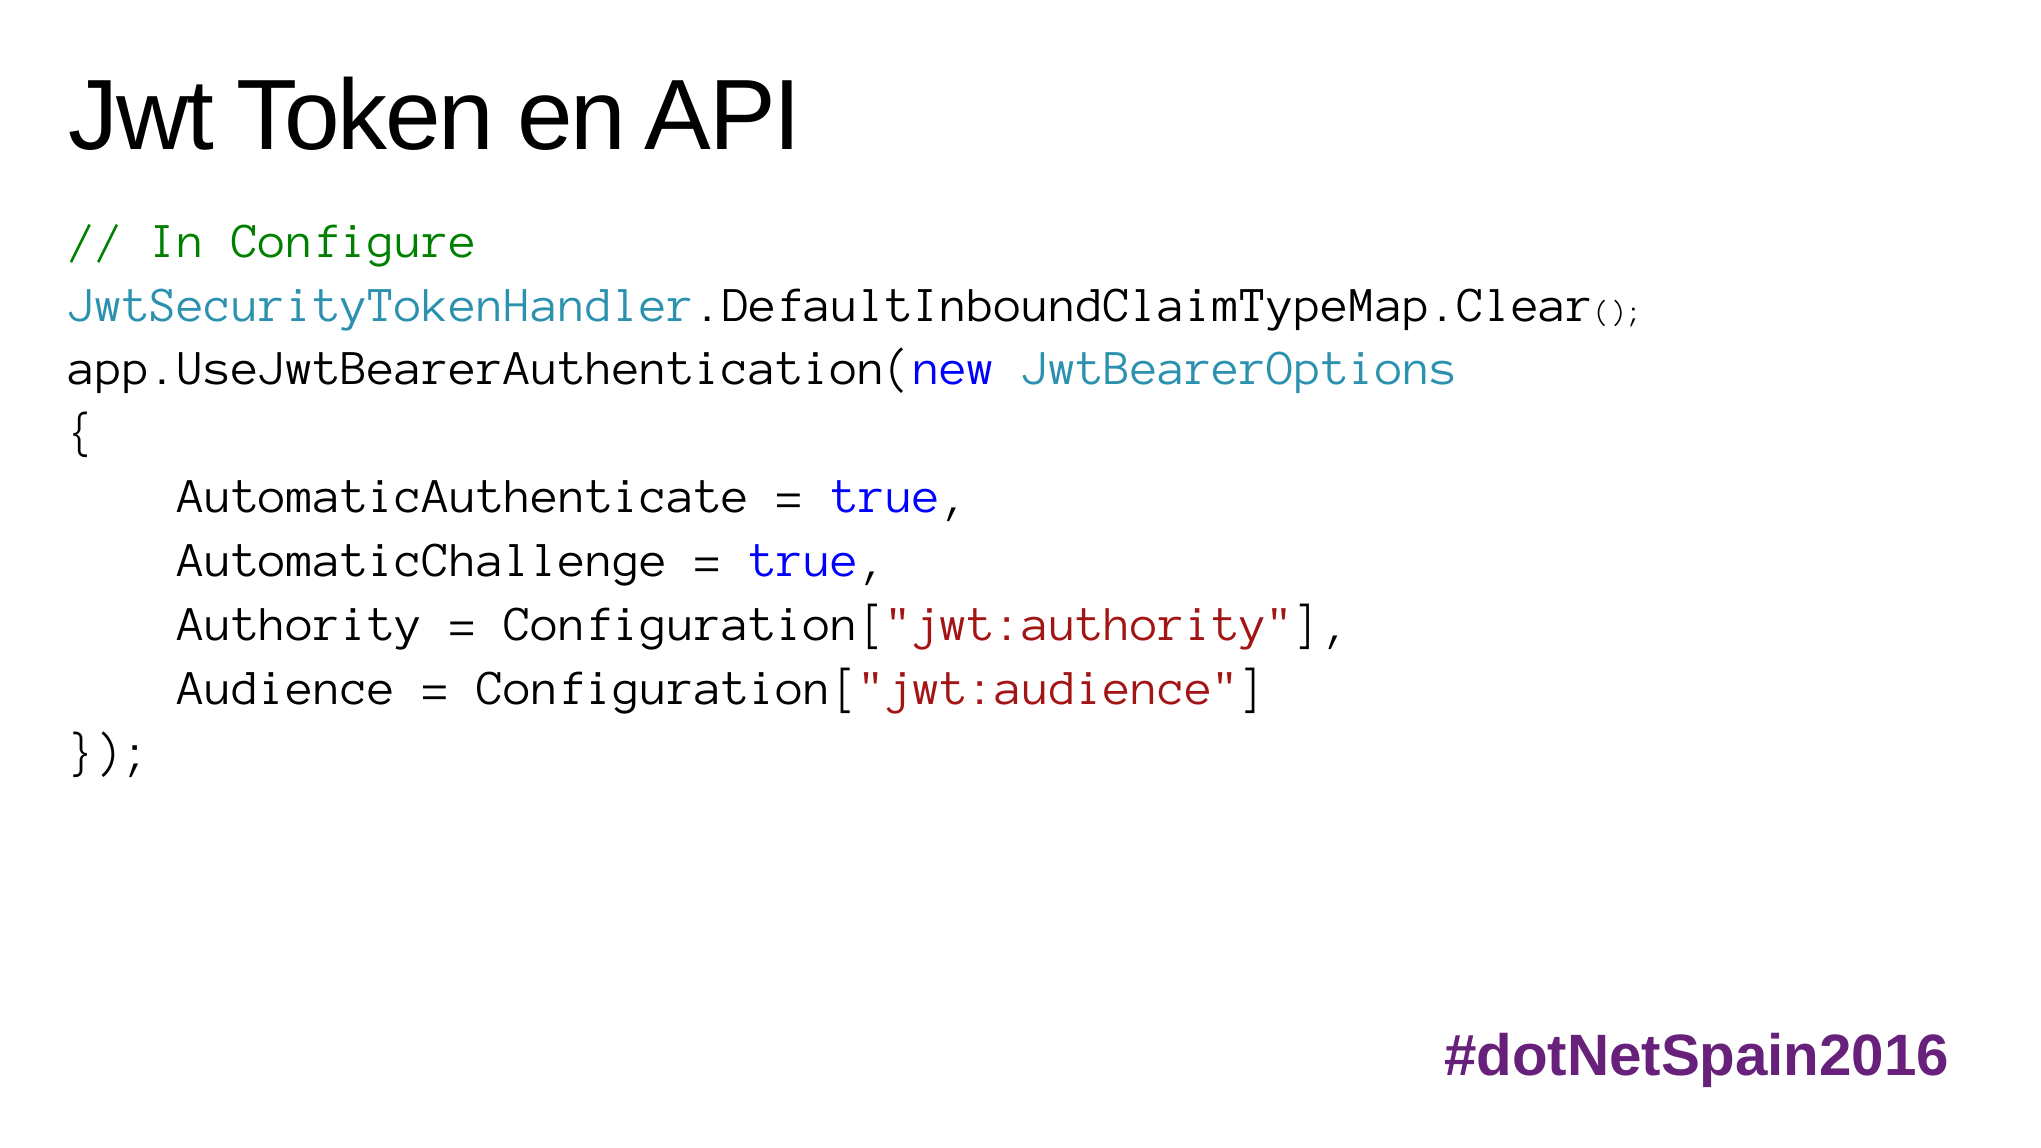

# Jwt Token en API
// In Configure
JwtSecurityTokenHandler.DefaultInboundClaimTypeMap.Clear();
app.UseJwtBearerAuthentication(new JwtBearerOptions
{
    AutomaticAuthenticate = true,
    AutomaticChallenge = true,
    Authority = Configuration["jwt:authority"],
    Audience = Configuration["jwt:audience"]
});